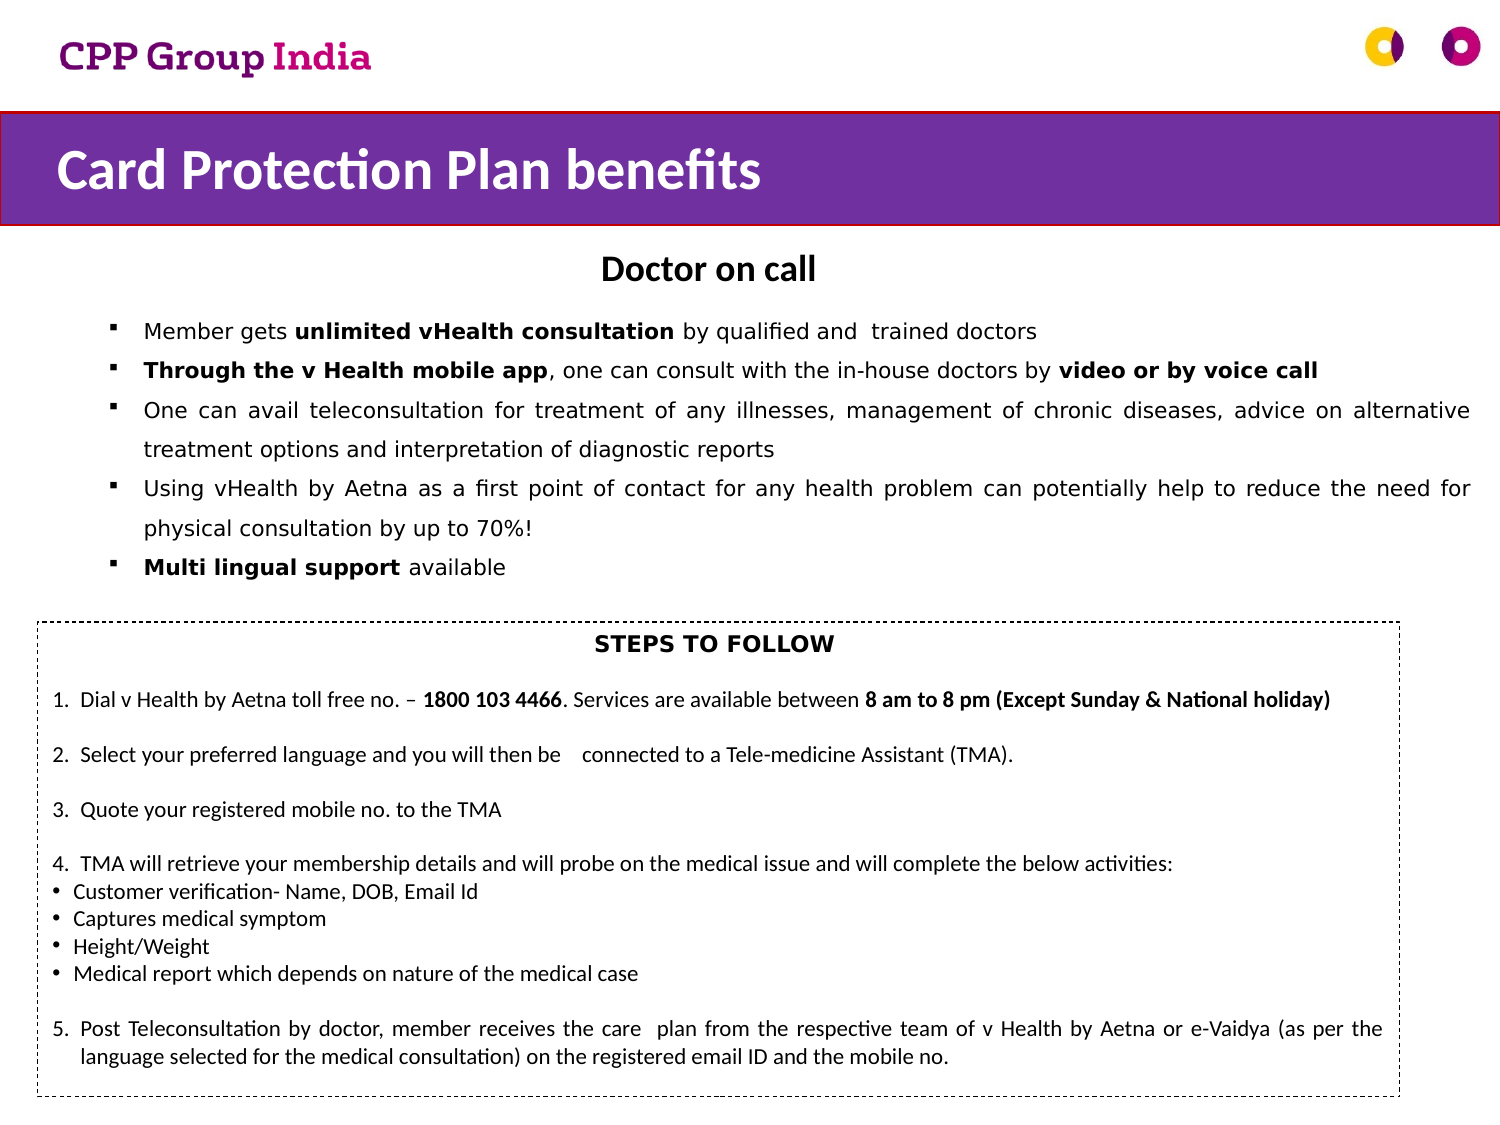

Card Protection Plan benefits
                                                          Doctor on call
Member gets unlimited vHealth consultation by qualified and  trained doctors
Through the v Health mobile app, one can consult with the in-house doctors by video or by voice call
One can avail teleconsultation for treatment of any illnesses, management of chronic diseases, advice on alternative treatment options and interpretation of diagnostic reports
Using vHealth by Aetna as a first point of contact for any health problem can potentially help to reduce the need for physical consultation by up to 70%!
Multi lingual support available

STEPS TO FOLLOW

Dial v Health by Aetna toll free no. – 1800 103 4466. Services are available between 8 am to 8 pm (Except Sunday & National holiday)

Select your preferred language and you will then be    connected to a Tele-medicine Assistant (TMA).

Quote your registered mobile no. to the TMA

TMA will retrieve your membership details and will probe on the medical issue and will complete the below activities:
Customer verification- Name, DOB, Email Id
Captures medical symptom
Height/Weight
Medical report which depends on nature of the medical case

Post Teleconsultation by doctor, member receives the care  plan from the respective team of v Health by Aetna or e-Vaidya (as per the language selected for the medical consultation) on the registered email ID and the mobile no.